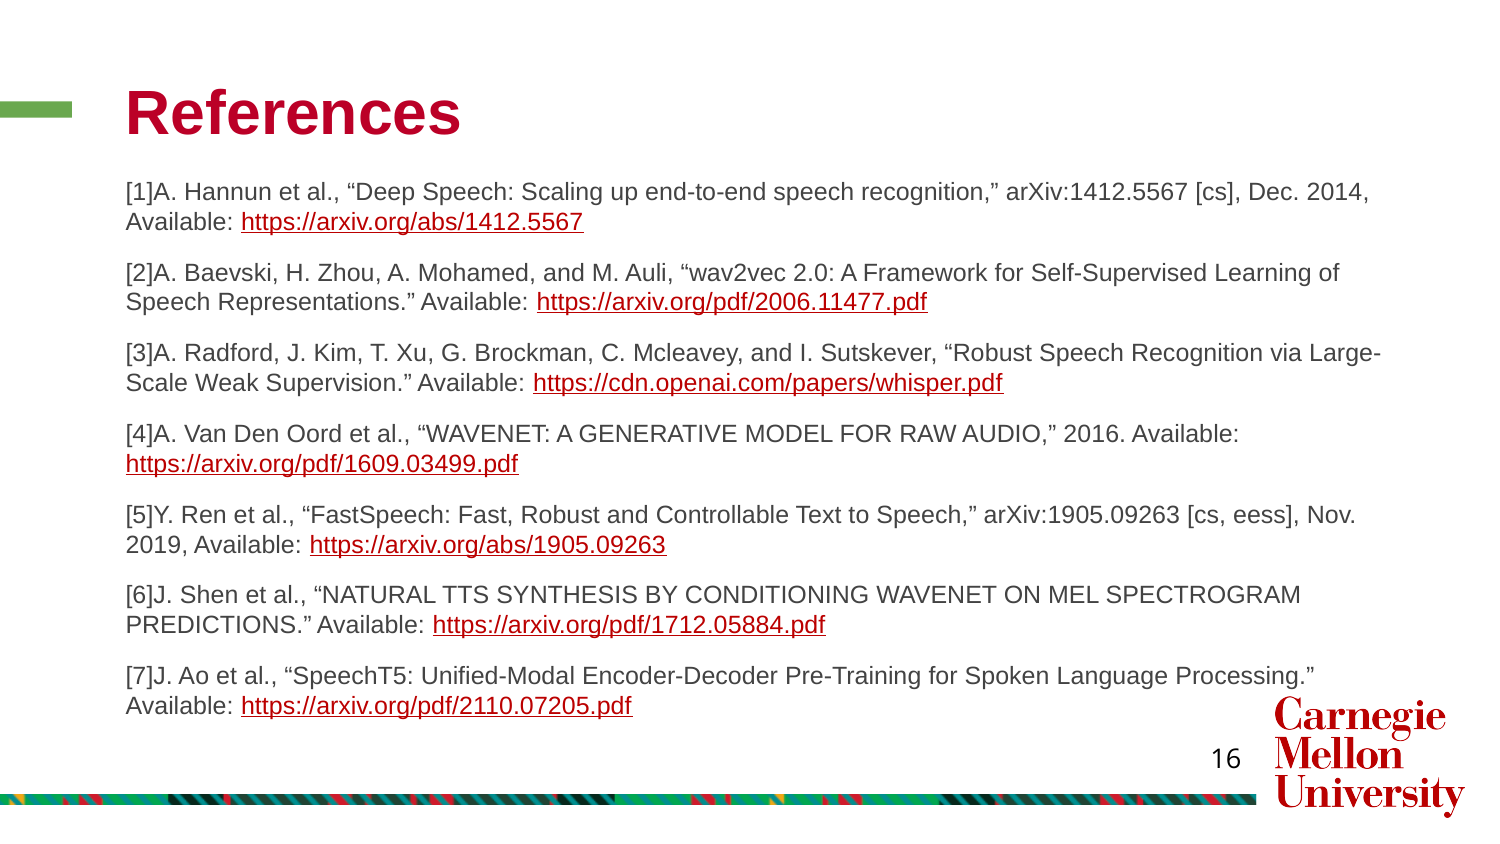

# References

[1]A. Hannun et al., “Deep Speech: Scaling up end-to-end speech recognition,” arXiv:1412.5567 [cs], Dec. 2014, Available: https://arxiv.org/abs/1412.5567
[2]A. Baevski, H. Zhou, A. Mohamed, and M. Auli, “wav2vec 2.0: A Framework for Self-Supervised Learning of Speech Representations.” Available: https://arxiv.org/pdf/2006.11477.pdf
[3]A. Radford, J. Kim, T. Xu, G. Brockman, C. Mcleavey, and I. Sutskever, “Robust Speech Recognition via Large-Scale Weak Supervision.” Available: https://cdn.openai.com/papers/whisper.pdf
[4]A. Van Den Oord et al., “WAVENET: A GENERATIVE MODEL FOR RAW AUDIO,” 2016. Available: https://arxiv.org/pdf/1609.03499.pdf
[5]Y. Ren et al., “FastSpeech: Fast, Robust and Controllable Text to Speech,” arXiv:1905.09263 [cs, eess], Nov. 2019, Available: https://arxiv.org/abs/1905.09263
[6]J. Shen et al., “NATURAL TTS SYNTHESIS BY CONDITIONING WAVENET ON MEL SPECTROGRAM PREDICTIONS.” Available: https://arxiv.org/pdf/1712.05884.pdf
[7]J. Ao et al., “SpeechT5: Unified-Modal Encoder-Decoder Pre-Training for Spoken Language Processing.” Available: https://arxiv.org/pdf/2110.07205.pdf
16